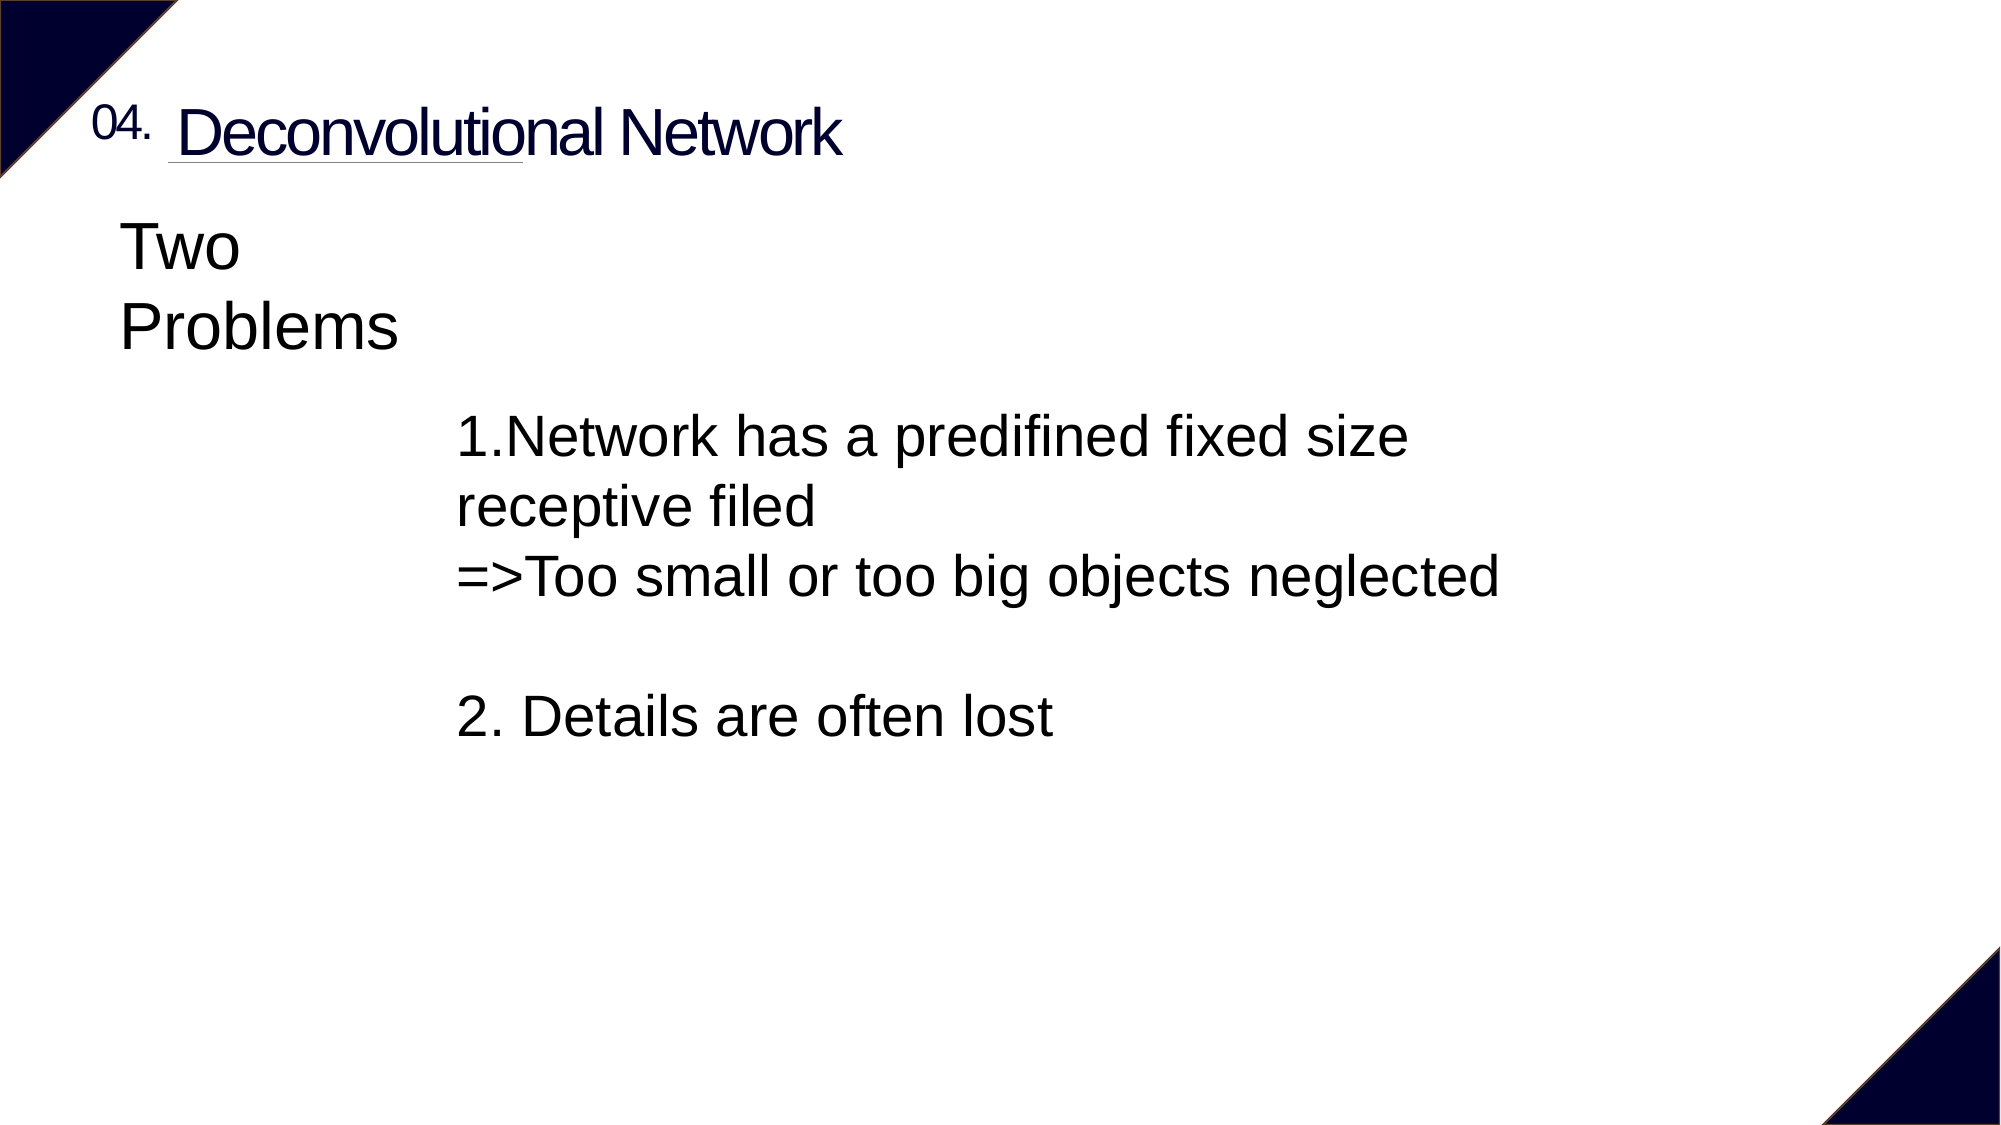

04.
Deconvolutional Network
Two
Problems
1.Network has a predifined fixed size receptive filed
=>Too small or too big objects neglected

2. Details are often lost